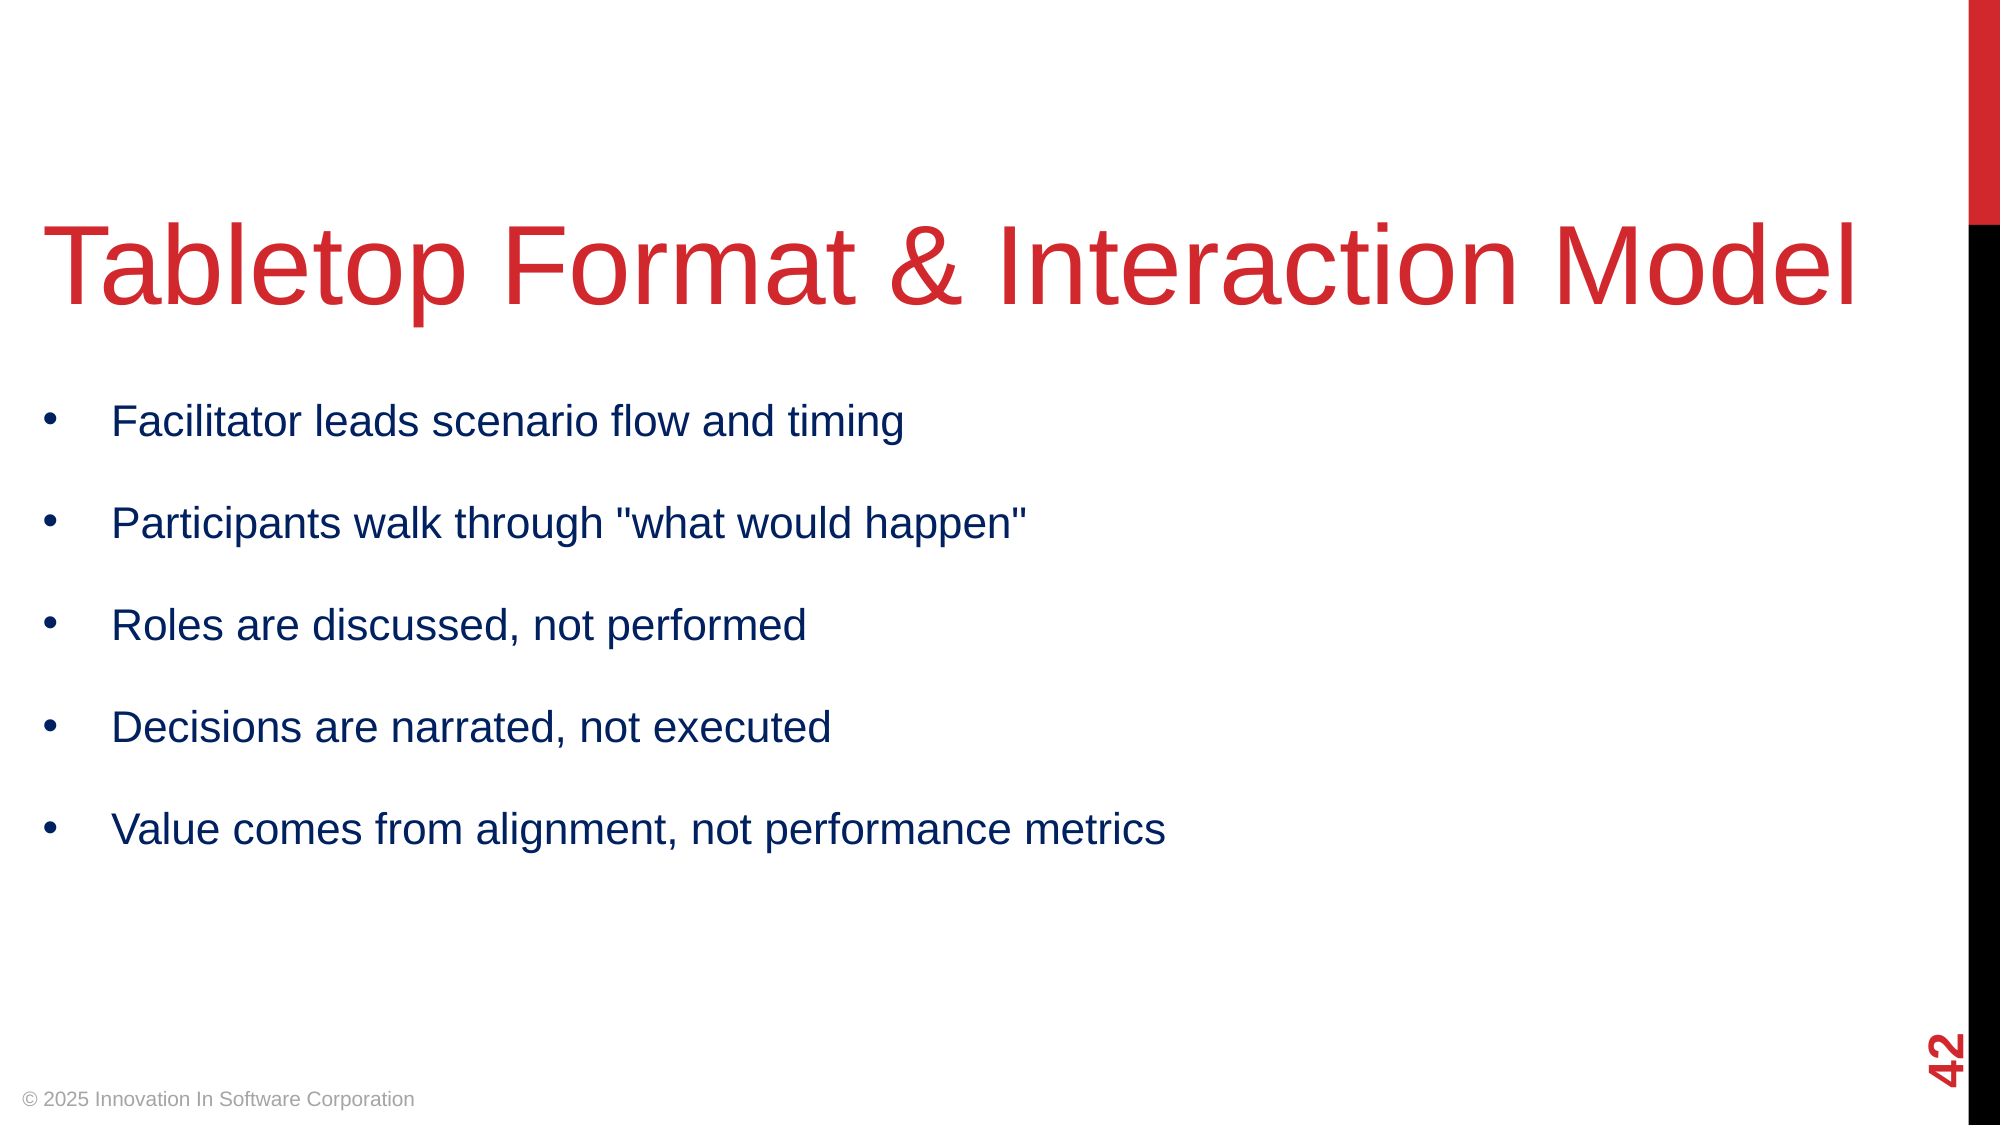

Tabletop Format & Interaction Model
Facilitator leads scenario flow and timing
Participants walk through "what would happen"
Roles are discussed, not performed
Decisions are narrated, not executed
Value comes from alignment, not performance metrics
42
© 2025 Innovation In Software Corporation